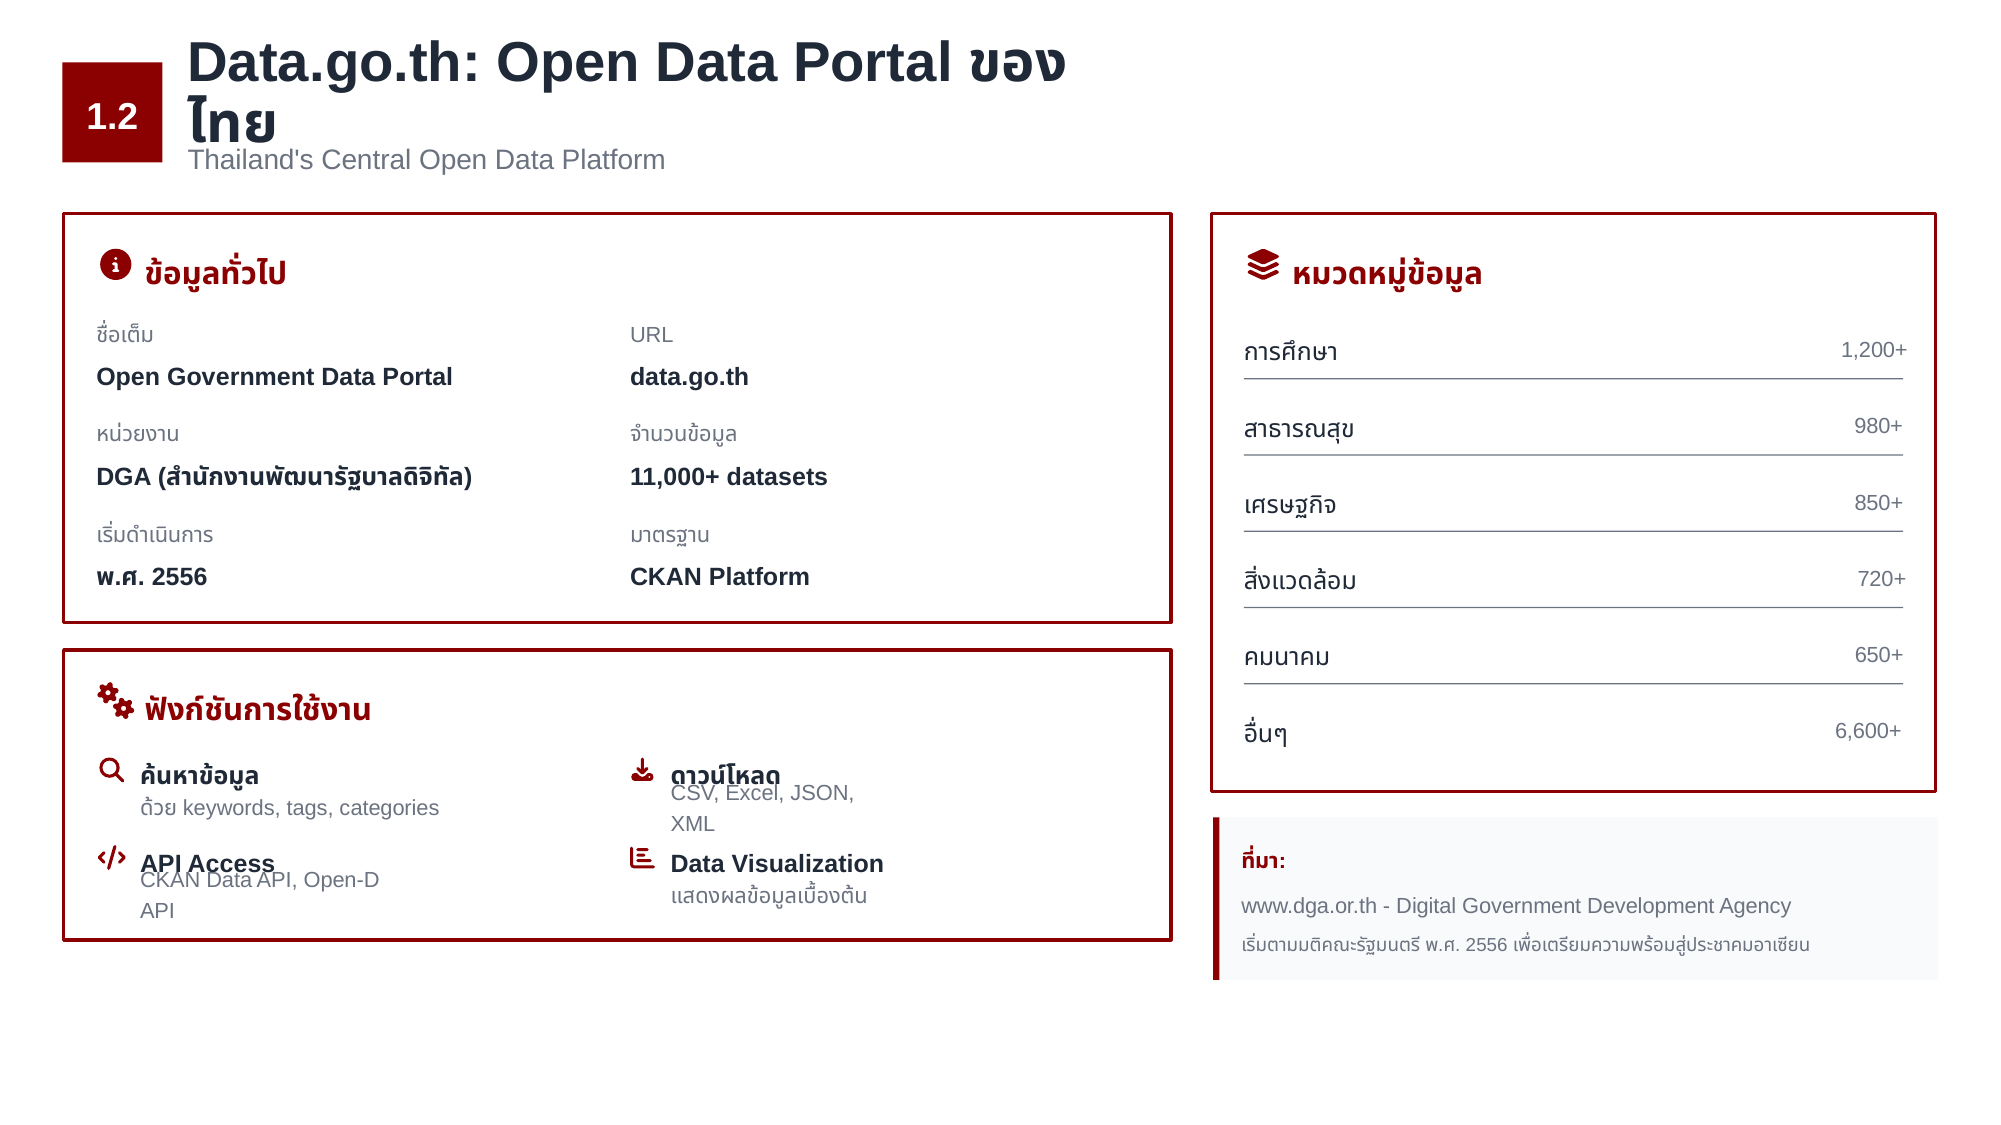

1.2

Data.go.th: Open Data Portal ของไทย
Thailand's Central Open Data Platform

ข้อมูลทั่วไป
หมวดหมู่ข้อมูล

ชื่อเต็ม
URL
การศึกษา
1,200+
Open Government Data Portal
data.go.th

สาธารณสุข
980+
หน่วยงาน
จำนวนข้อมูล
DGA (สำนักงานพัฒนารัฐบาลดิจิทัล)
11,000+ datasets

เศรษฐกิจ
850+
เริ่มดำเนินการ
มาตรฐาน

พ.ศ. 2556
CKAN Platform
สิ่งแวดล้อม
720+

คมนาคม
650+

ฟังก์ชันการใช้งาน

อื่นๆ
6,600+
ค้นหาข้อมูล
ดาวน์โหลด

ด้วย keywords, tags, categories
CSV, Excel, JSON, XML

API Access
Data Visualization

ที่มา:
CKAN Data API, Open-D API
แสดงผลข้อมูลเบื้องต้น
www.dga.or.th - Digital Government Development Agency
เริ่มตามมติคณะรัฐมนตรี พ.ศ. 2556 เพื่อเตรียมความพร้อมสู่ประชาคมอาเซียน